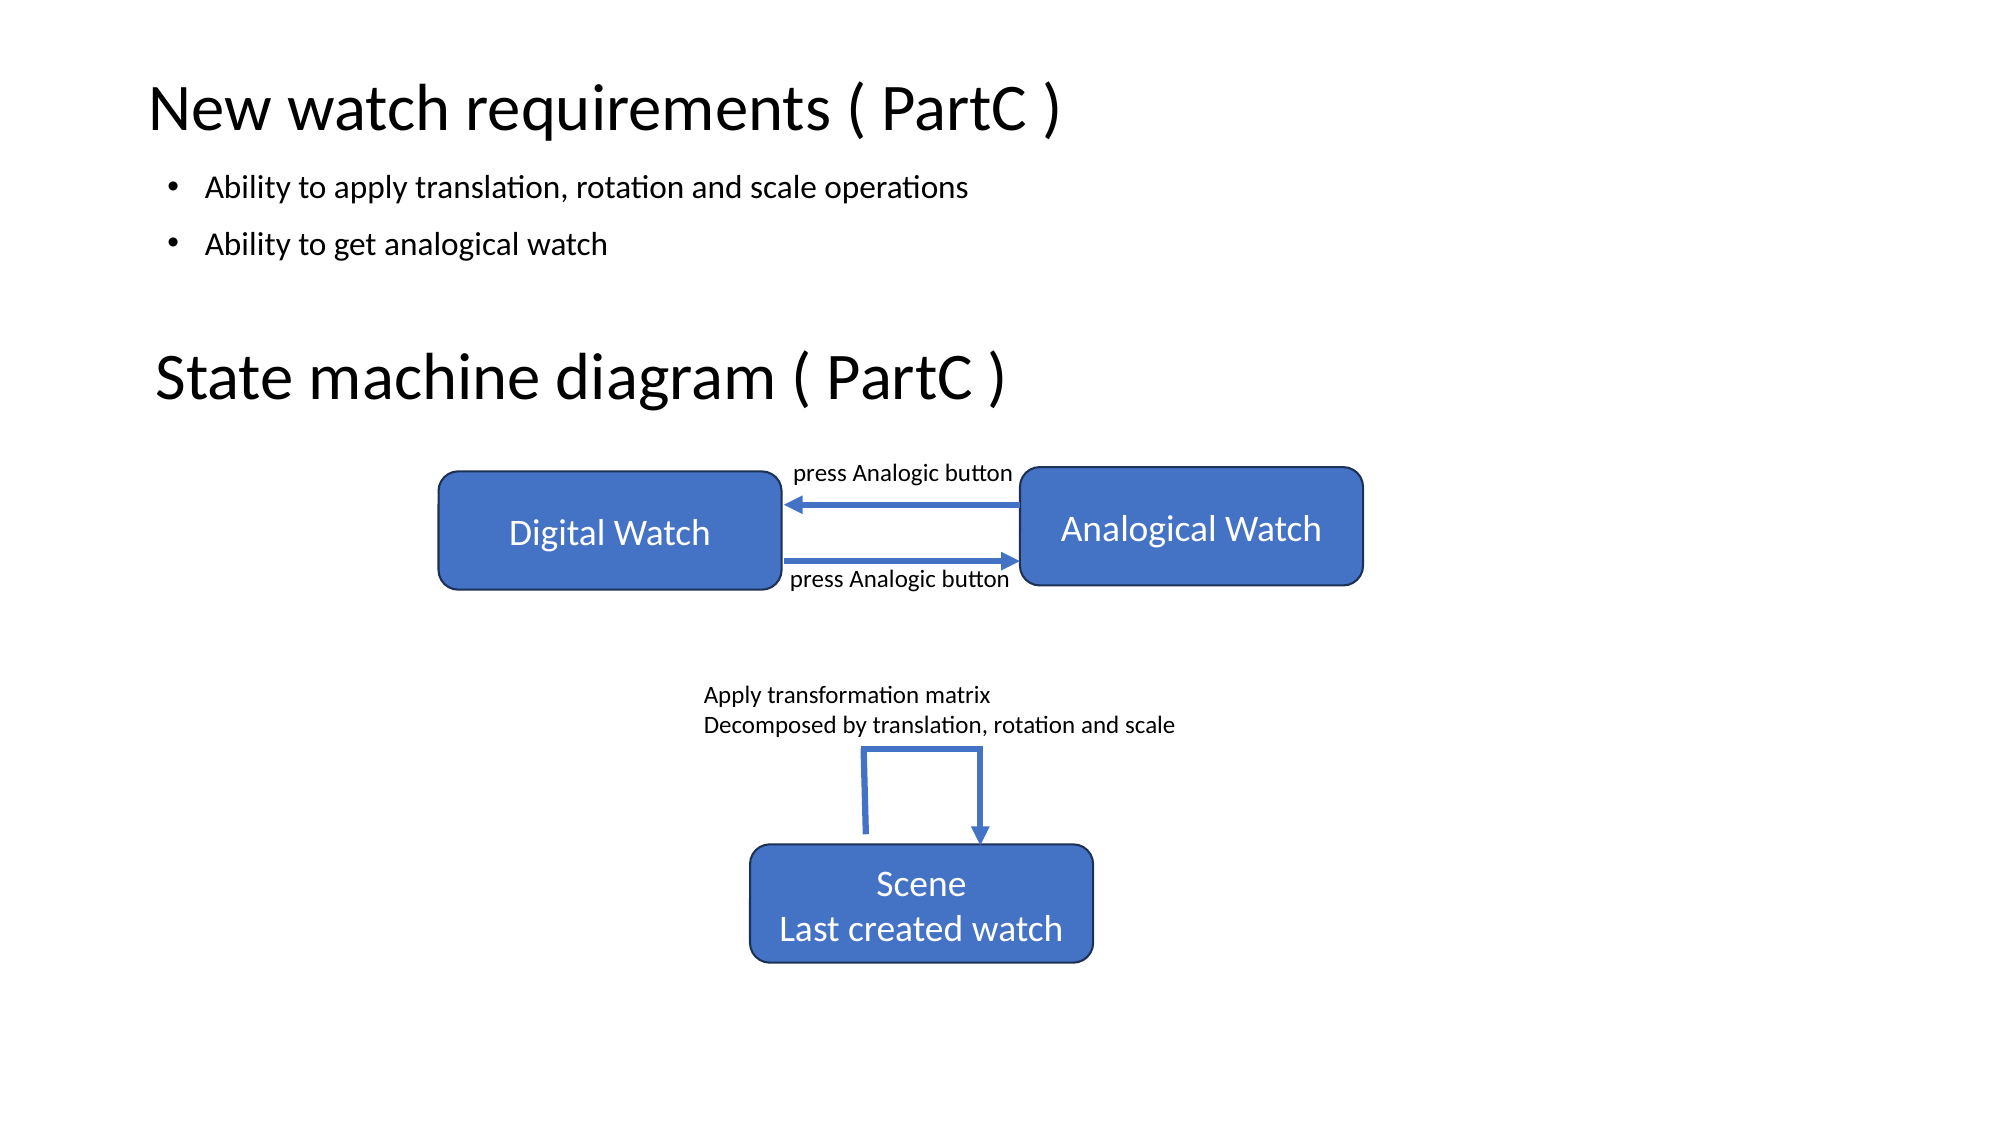

New watch requirements ( PartC )
Ability to apply translation, rotation and scale operations
Ability to get analogical watch
# State machine diagram ( PartC )
press Analogic button
Analogical Watch
Digital Watch
press Analogic button
Apply transformation matrix
Decomposed by translation, rotation and scale
Scene
Last created watch